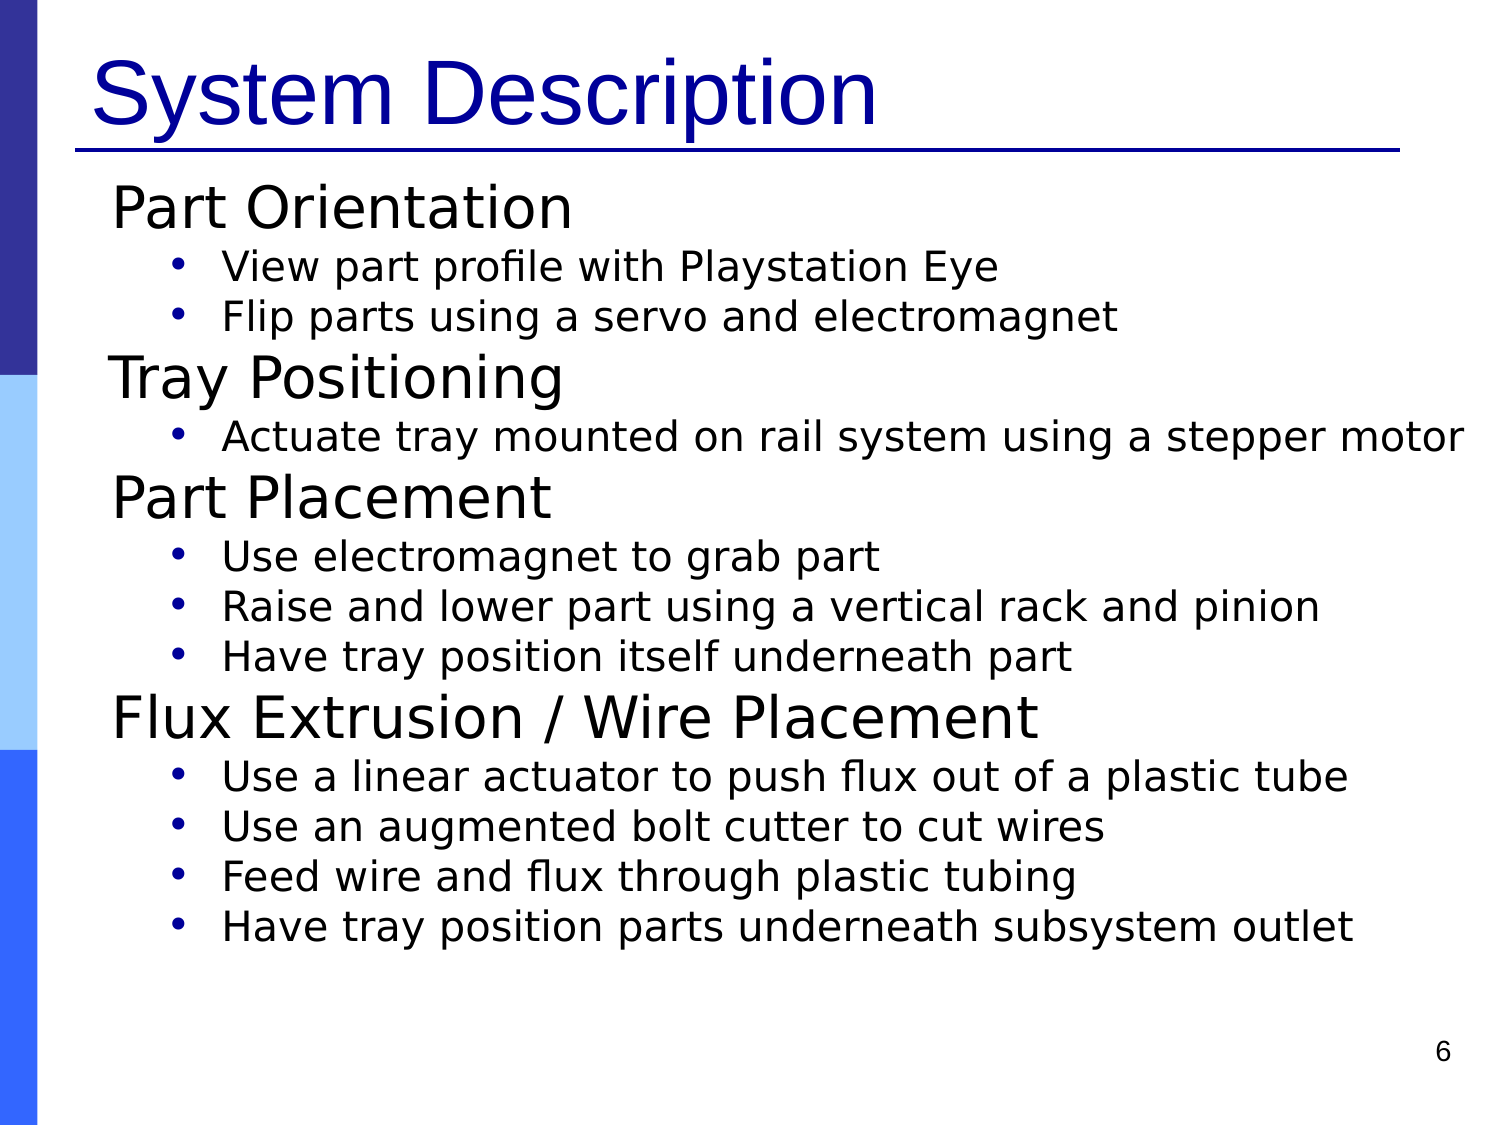

# System Description
Part Orientation
View part profile with Playstation Eye
Flip parts using a servo and electromagnet
 Tray Positioning
Actuate tray mounted on rail system using a stepper motor
Part Placement
Use electromagnet to grab part
Raise and lower part using a vertical rack and pinion
Have tray position itself underneath part
Flux Extrusion / Wire Placement
Use a linear actuator to push flux out of a plastic tube
Use an augmented bolt cutter to cut wires
Feed wire and flux through plastic tubing
Have tray position parts underneath subsystem outlet

6